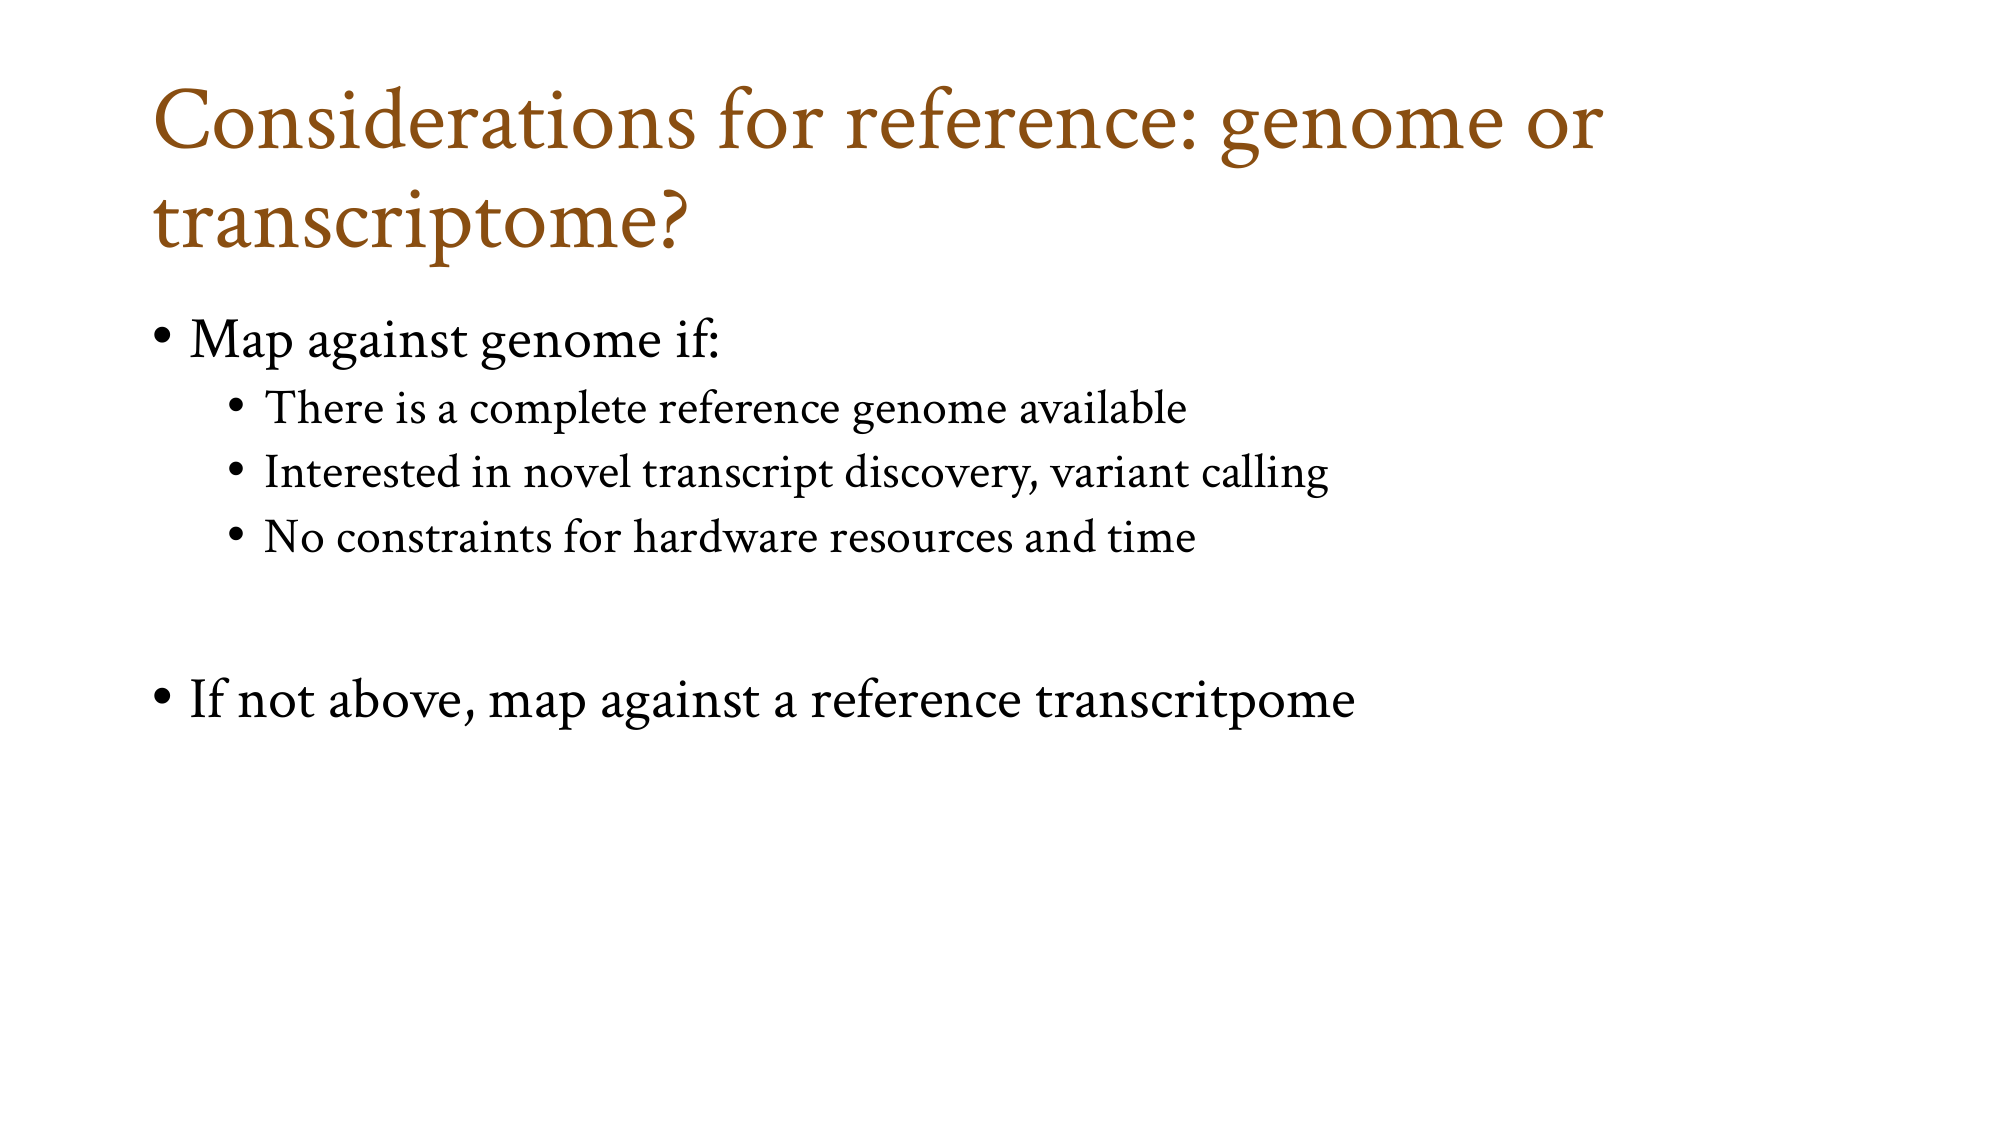

# Considerations for reference: genome or transcriptome?
Map against genome if:
There is a complete reference genome available
Interested in novel transcript discovery, variant calling
No constraints for hardware resources and time

If not above, map against a reference transcritpome